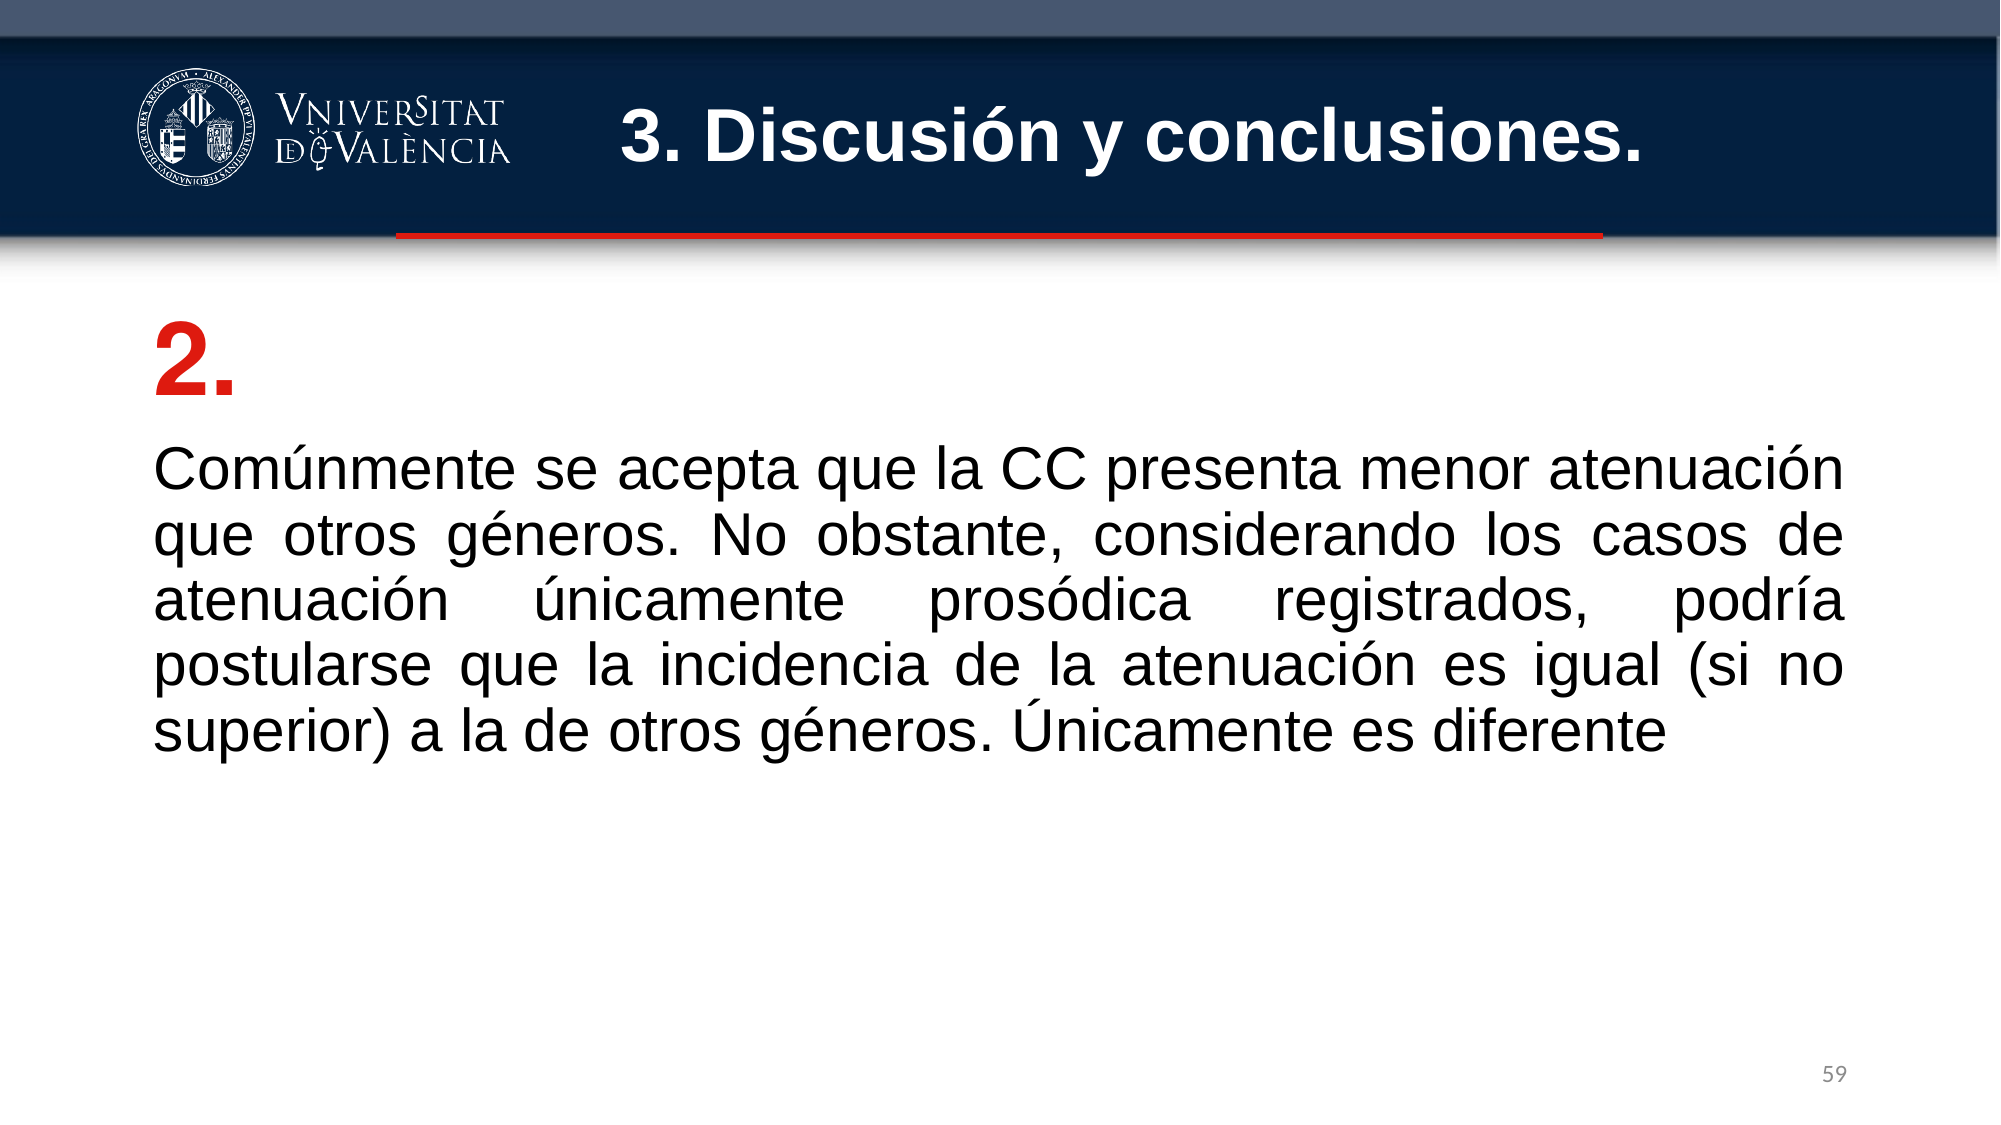

# 3. Discusión y conclusiones.

2.
Comúnmente se acepta que la CC presenta menor atenuación que otros géneros. No obstante, considerando los casos de atenuación únicamente prosódica registrados, podría postularse que la incidencia de la atenuación es igual (si no superior) a la de otros géneros. Únicamente es diferente
59